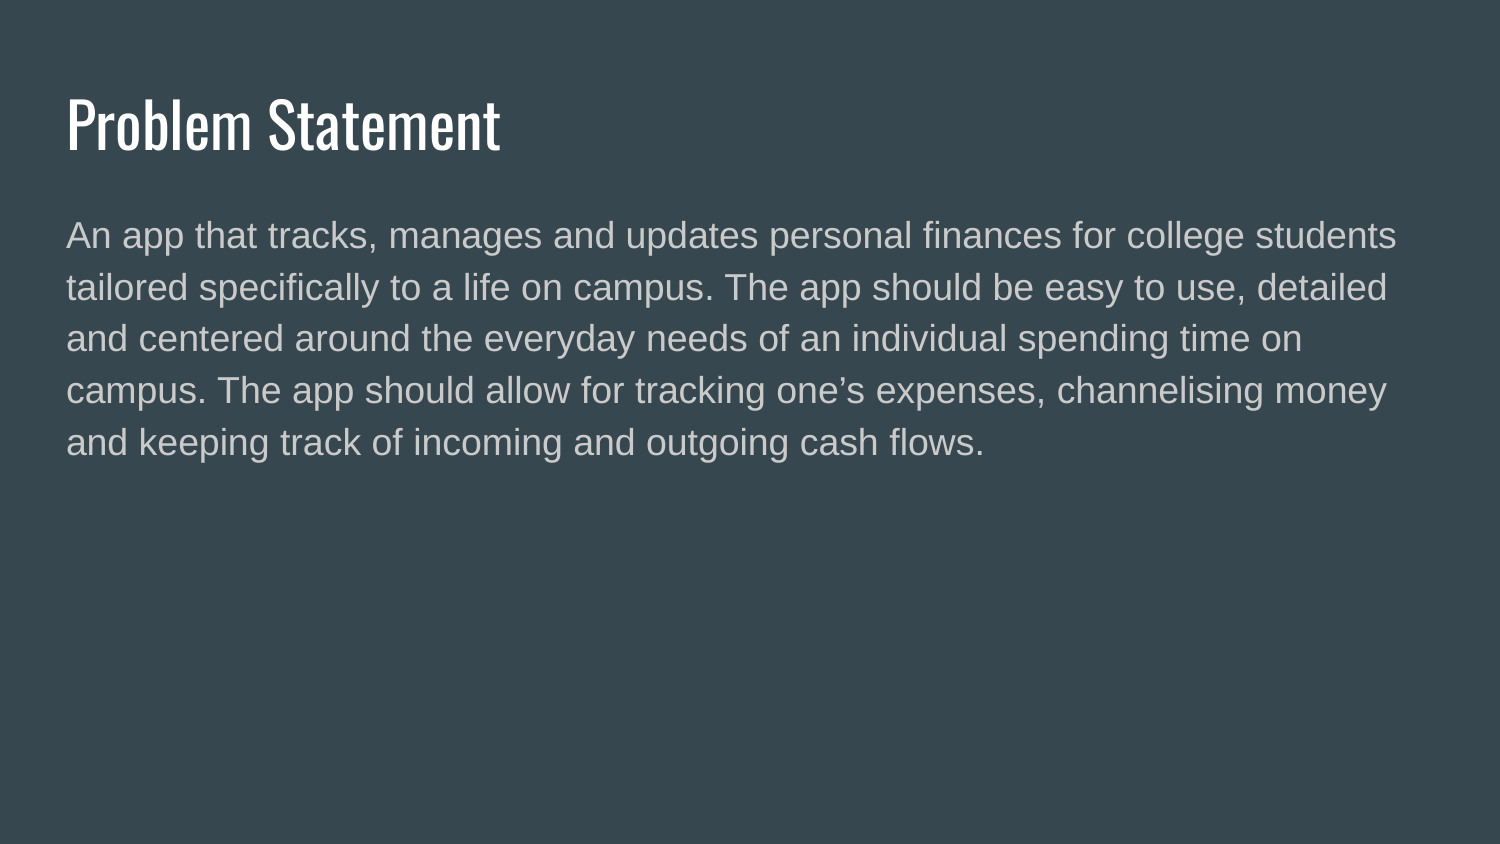

# Problem Statement
An app that tracks, manages and updates personal finances for college students tailored specifically to a life on campus. The app should be easy to use, detailed and centered around the everyday needs of an individual spending time on campus. The app should allow for tracking one’s expenses, channelising money and keeping track of incoming and outgoing cash flows.